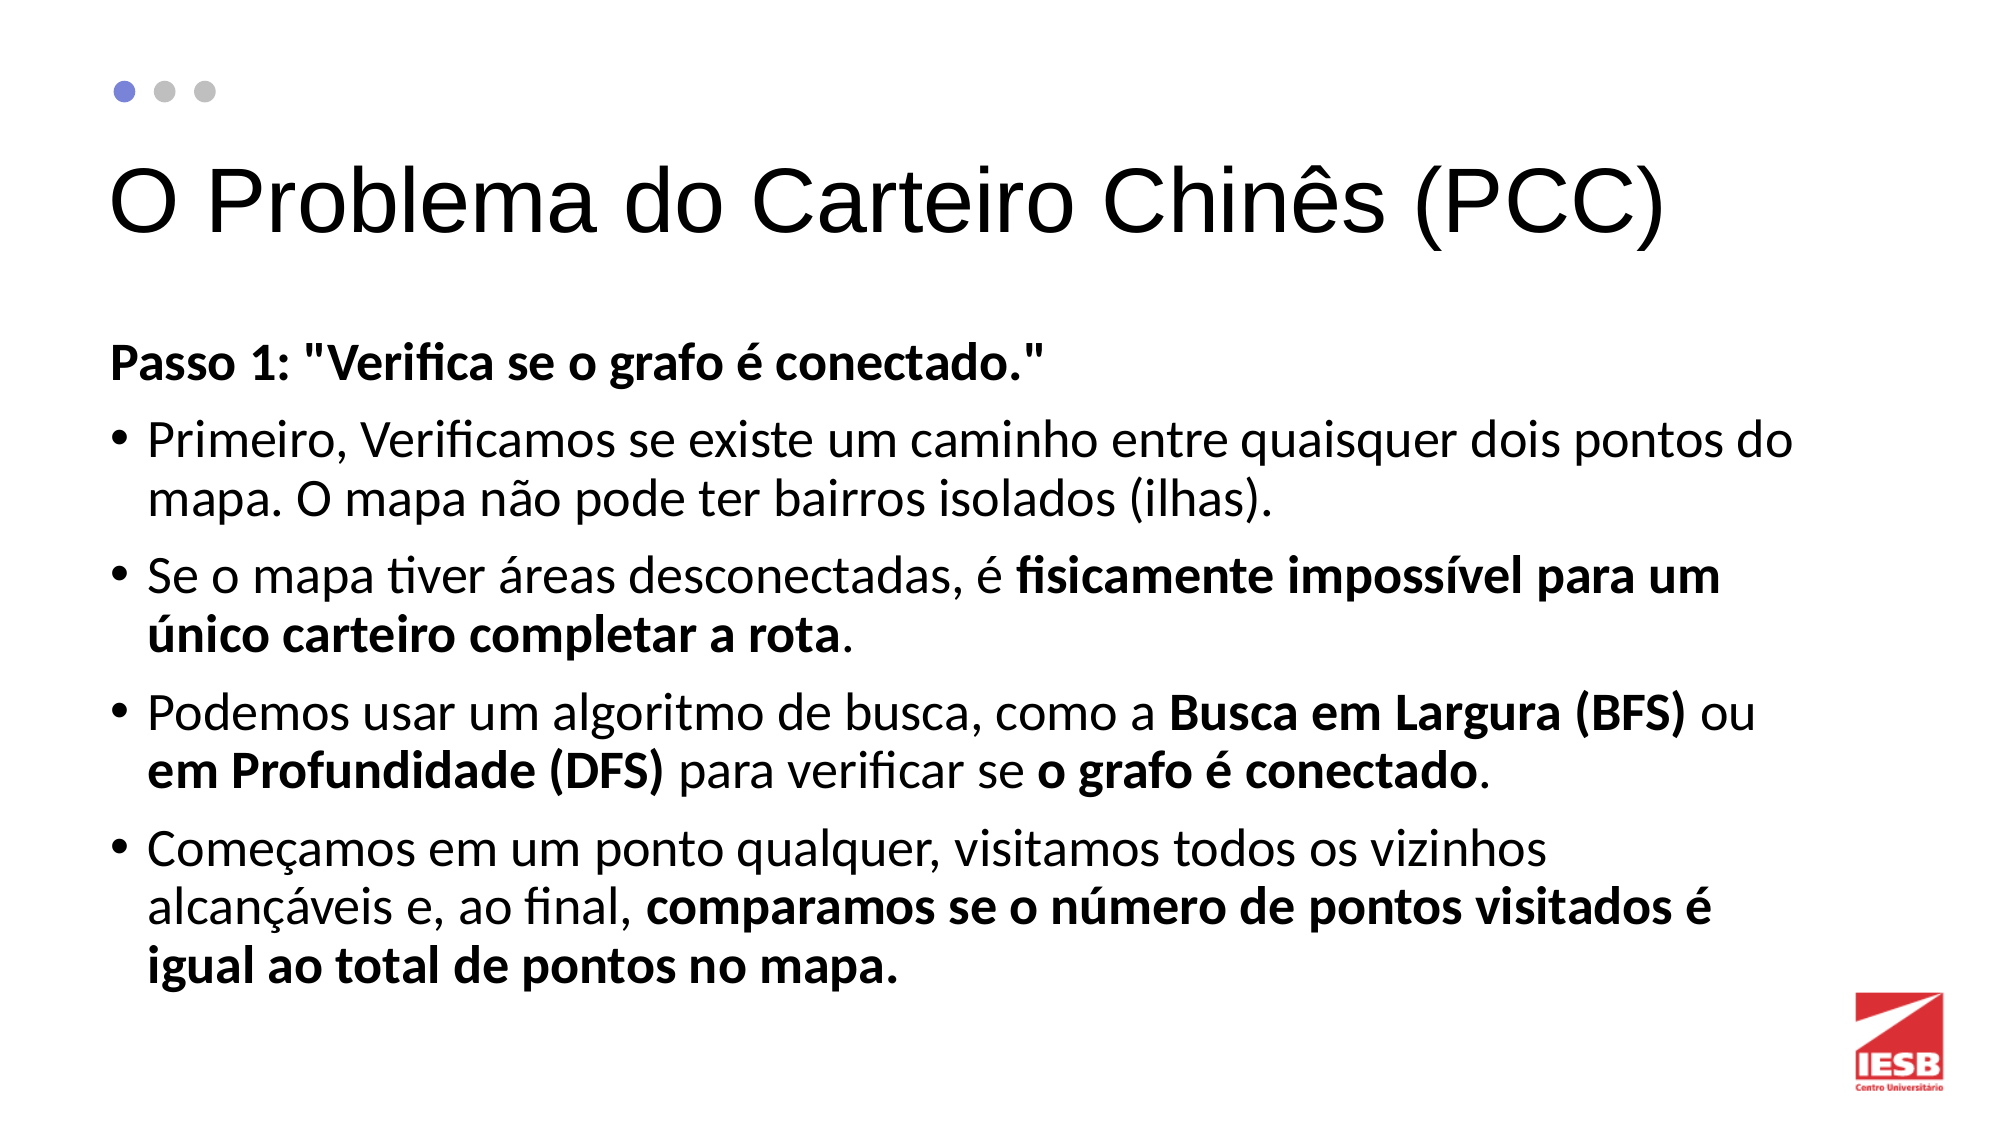

# O Problema do Carteiro Chinês (PCC)
Passo 1: "Verifica se o grafo é conectado."
Primeiro, Verificamos se existe um caminho entre quaisquer dois pontos do mapa. O mapa não pode ter bairros isolados (ilhas).
Se o mapa tiver áreas desconectadas, é fisicamente impossível para um único carteiro completar a rota.
Podemos usar um algoritmo de busca, como a Busca em Largura (BFS) ou em Profundidade (DFS) para verificar se o grafo é conectado.
Começamos em um ponto qualquer, visitamos todos os vizinhos alcançáveis e, ao final, comparamos se o número de pontos visitados é igual ao total de pontos no mapa.